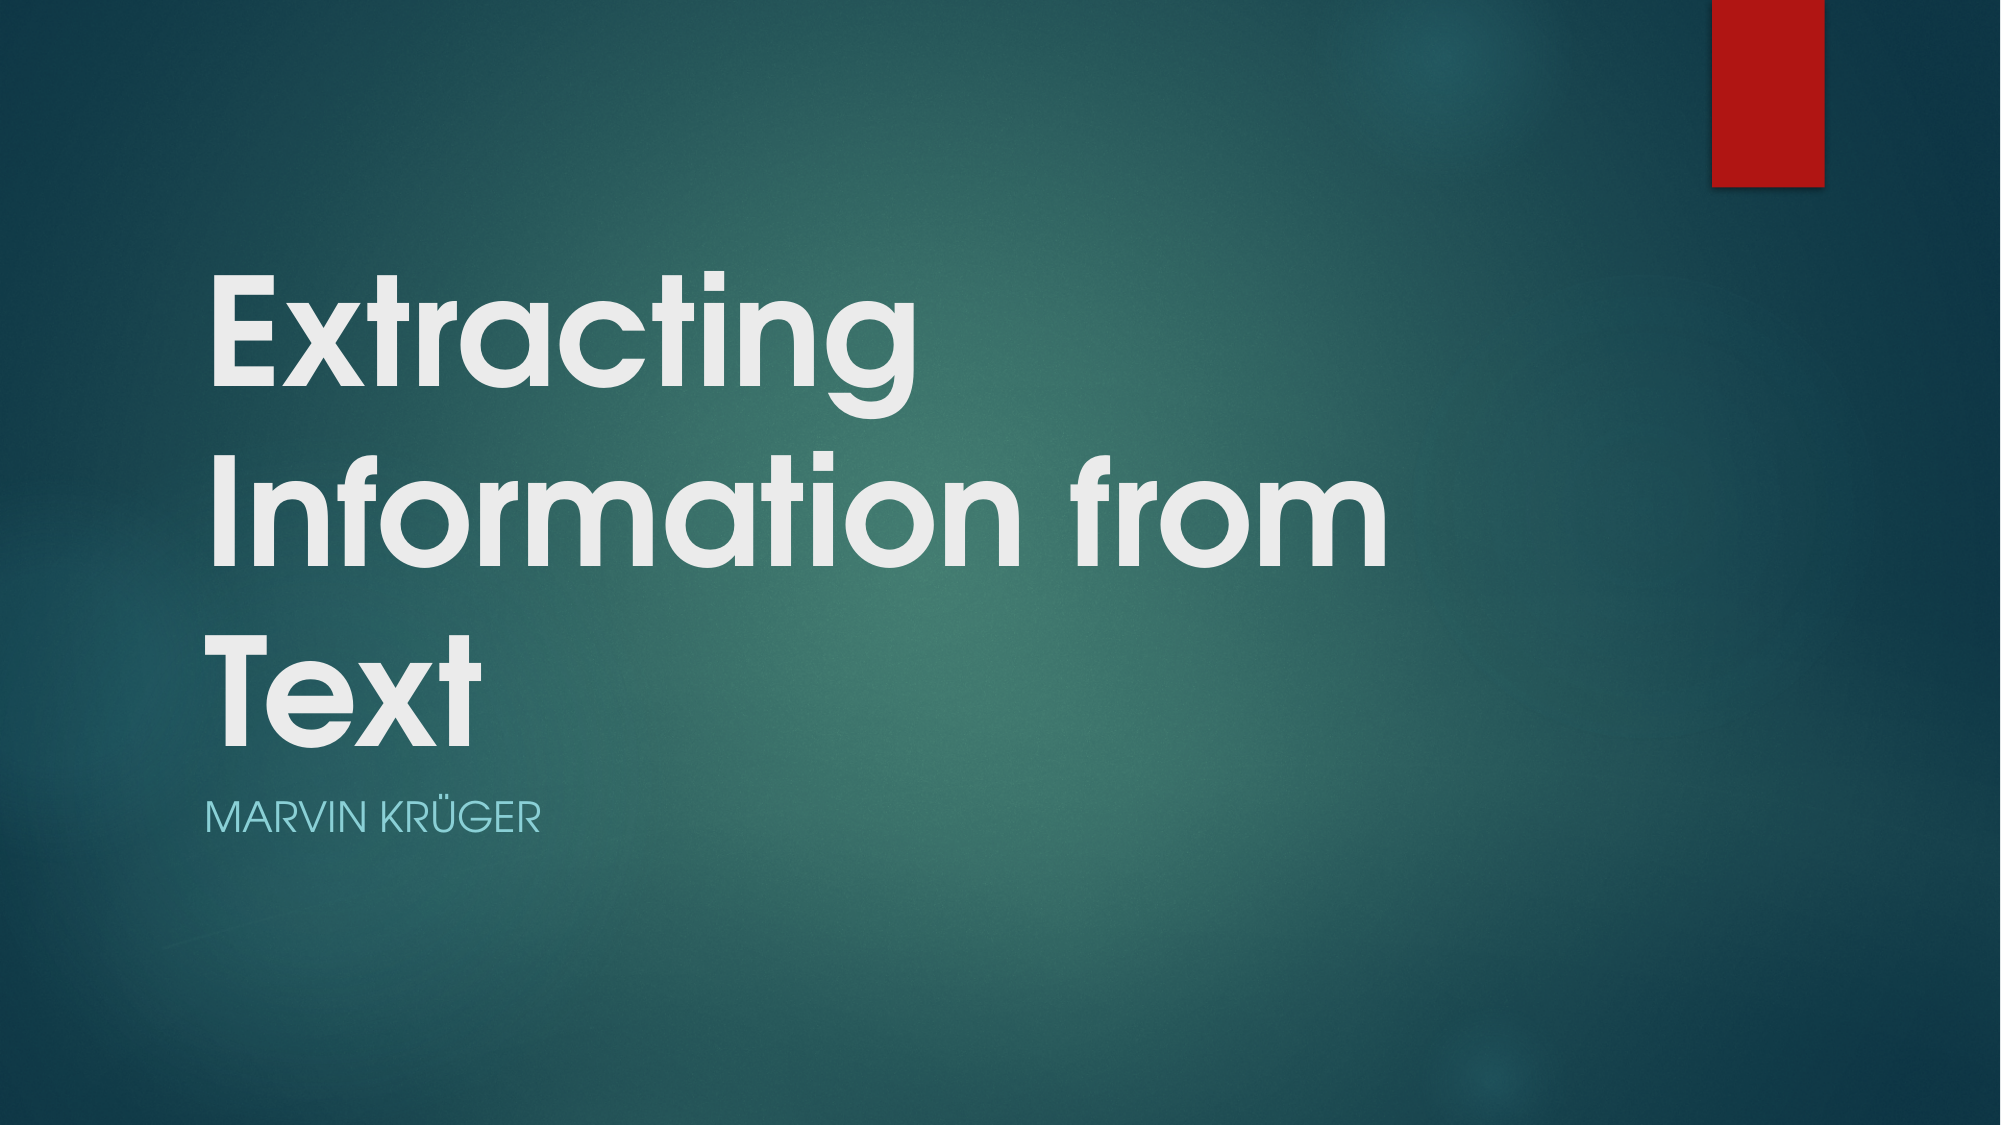

# Extracting Information from Text
Marvin Krüger